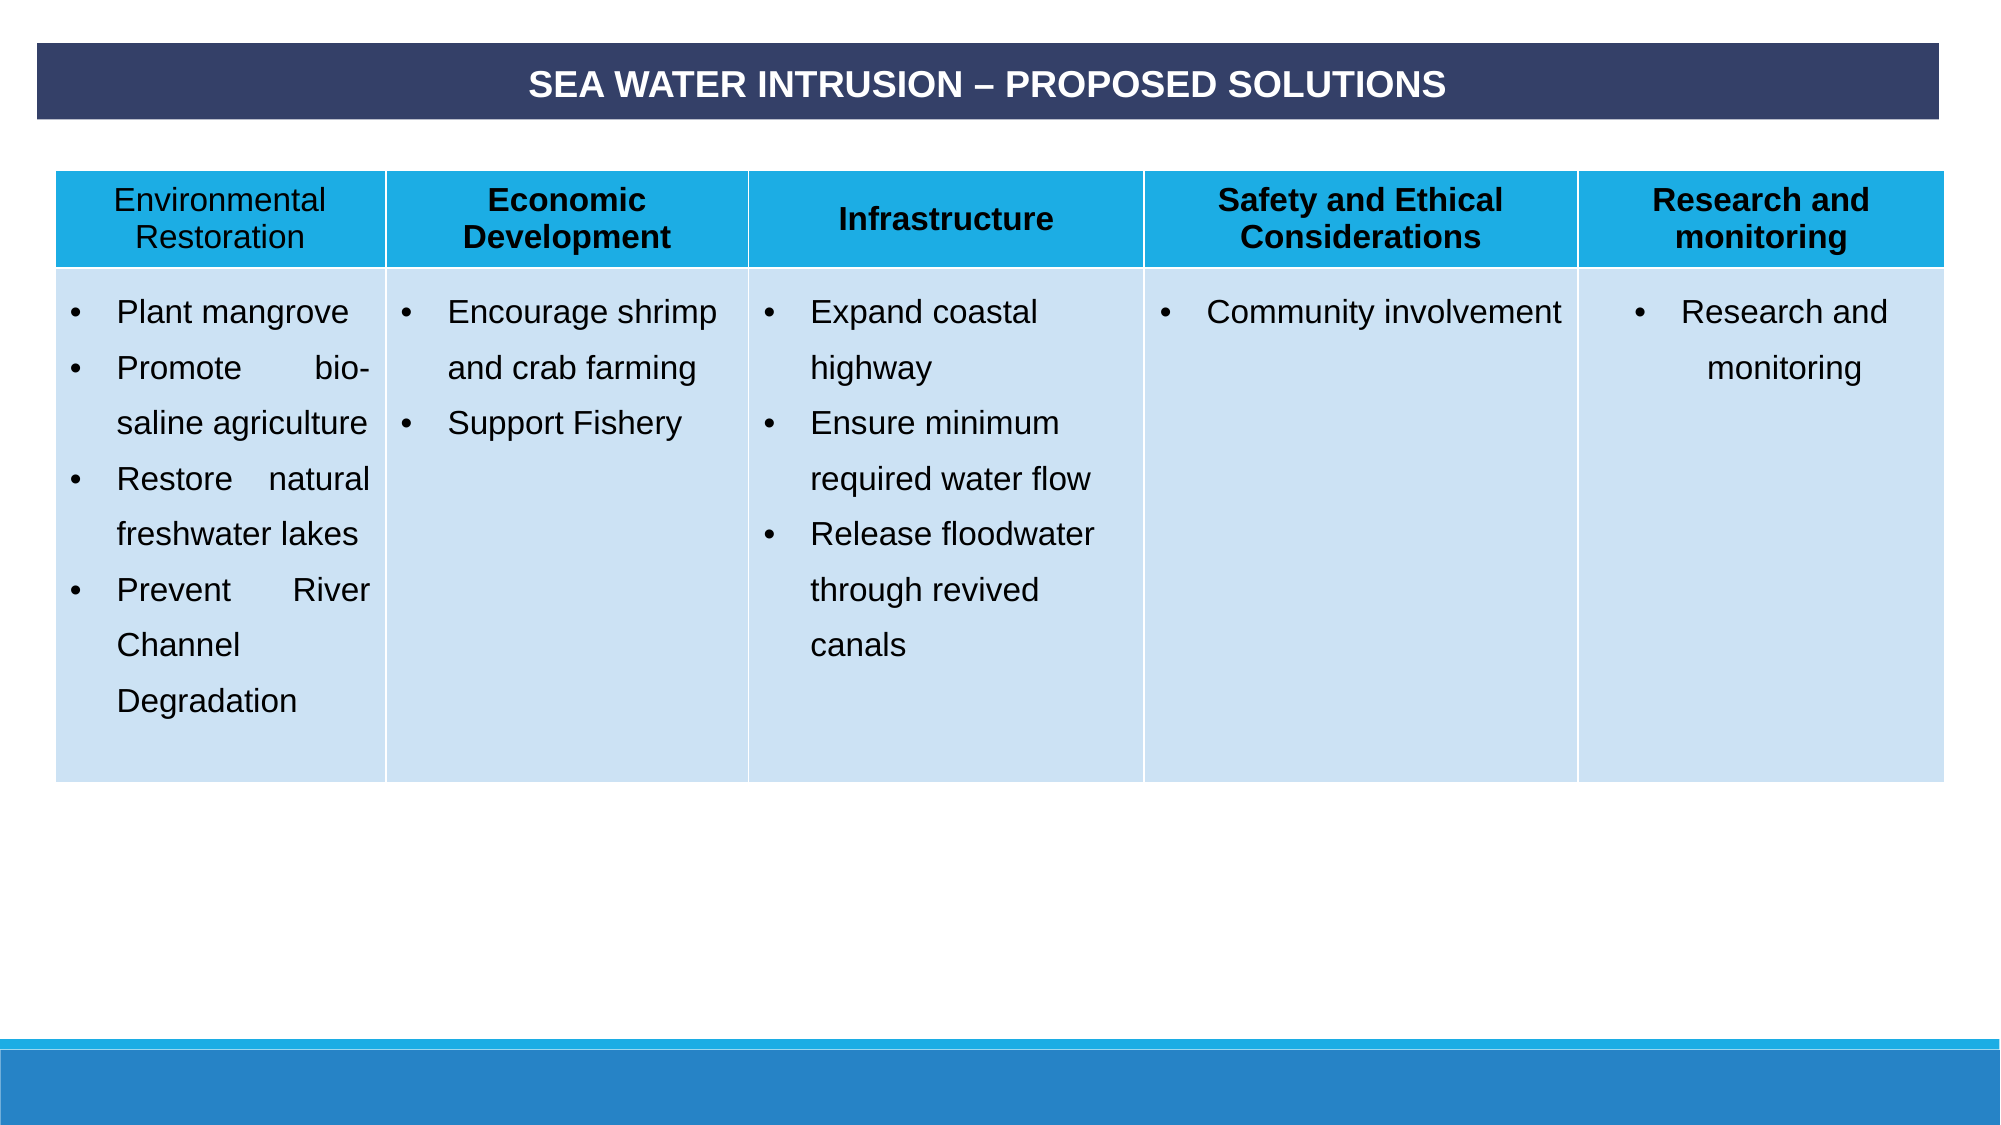

SEA WATER INTRUSION – PROPOSED SOLUTIONS
| Environmental Restoration | Economic Development | Infrastructure | Safety and Ethical Considerations | Research and monitoring |
| --- | --- | --- | --- | --- |
| Plant mangrove Promote bio-saline agriculture Restore natural freshwater lakes Prevent River Channel Degradation | Encourage shrimp and crab farming Support Fishery | Expand coastal highway Ensure minimum required water flow Release floodwater through revived canals | Community involvement | Research and monitoring |